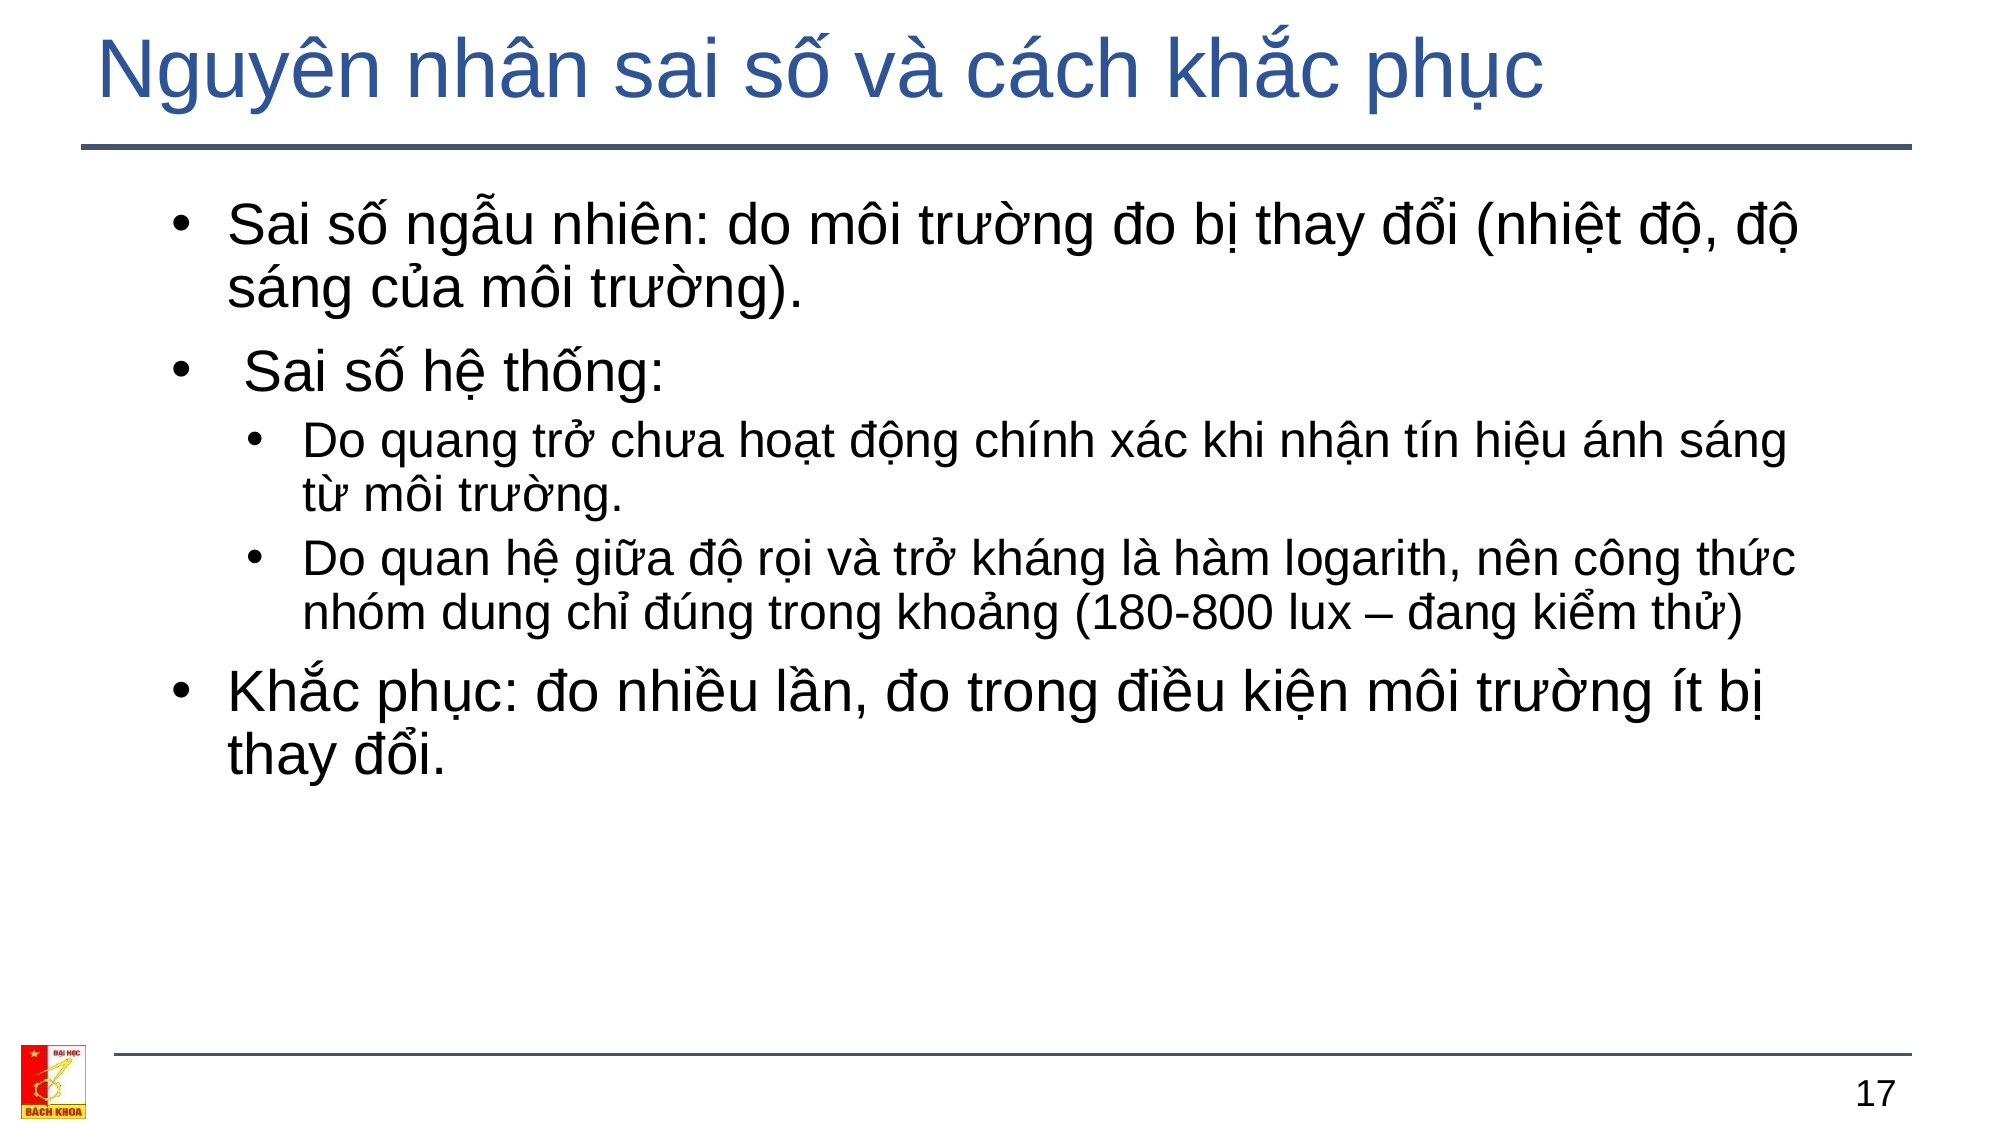

# Nguyên nhân sai số và cách khắc phục
Sai số ngẫu nhiên: do môi trường đo bị thay đổi (nhiệt độ, độ sáng của môi trường).
 Sai số hệ thống:
Do quang trở chưa hoạt động chính xác khi nhận tín hiệu ánh sáng từ môi trường.
Do quan hệ giữa độ rọi và trở kháng là hàm logarith, nên công thức nhóm dung chỉ đúng trong khoảng (180-800 lux – đang kiểm thử)
Khắc phục: đo nhiều lần, đo trong điều kiện môi trường ít bị thay đổi.

17